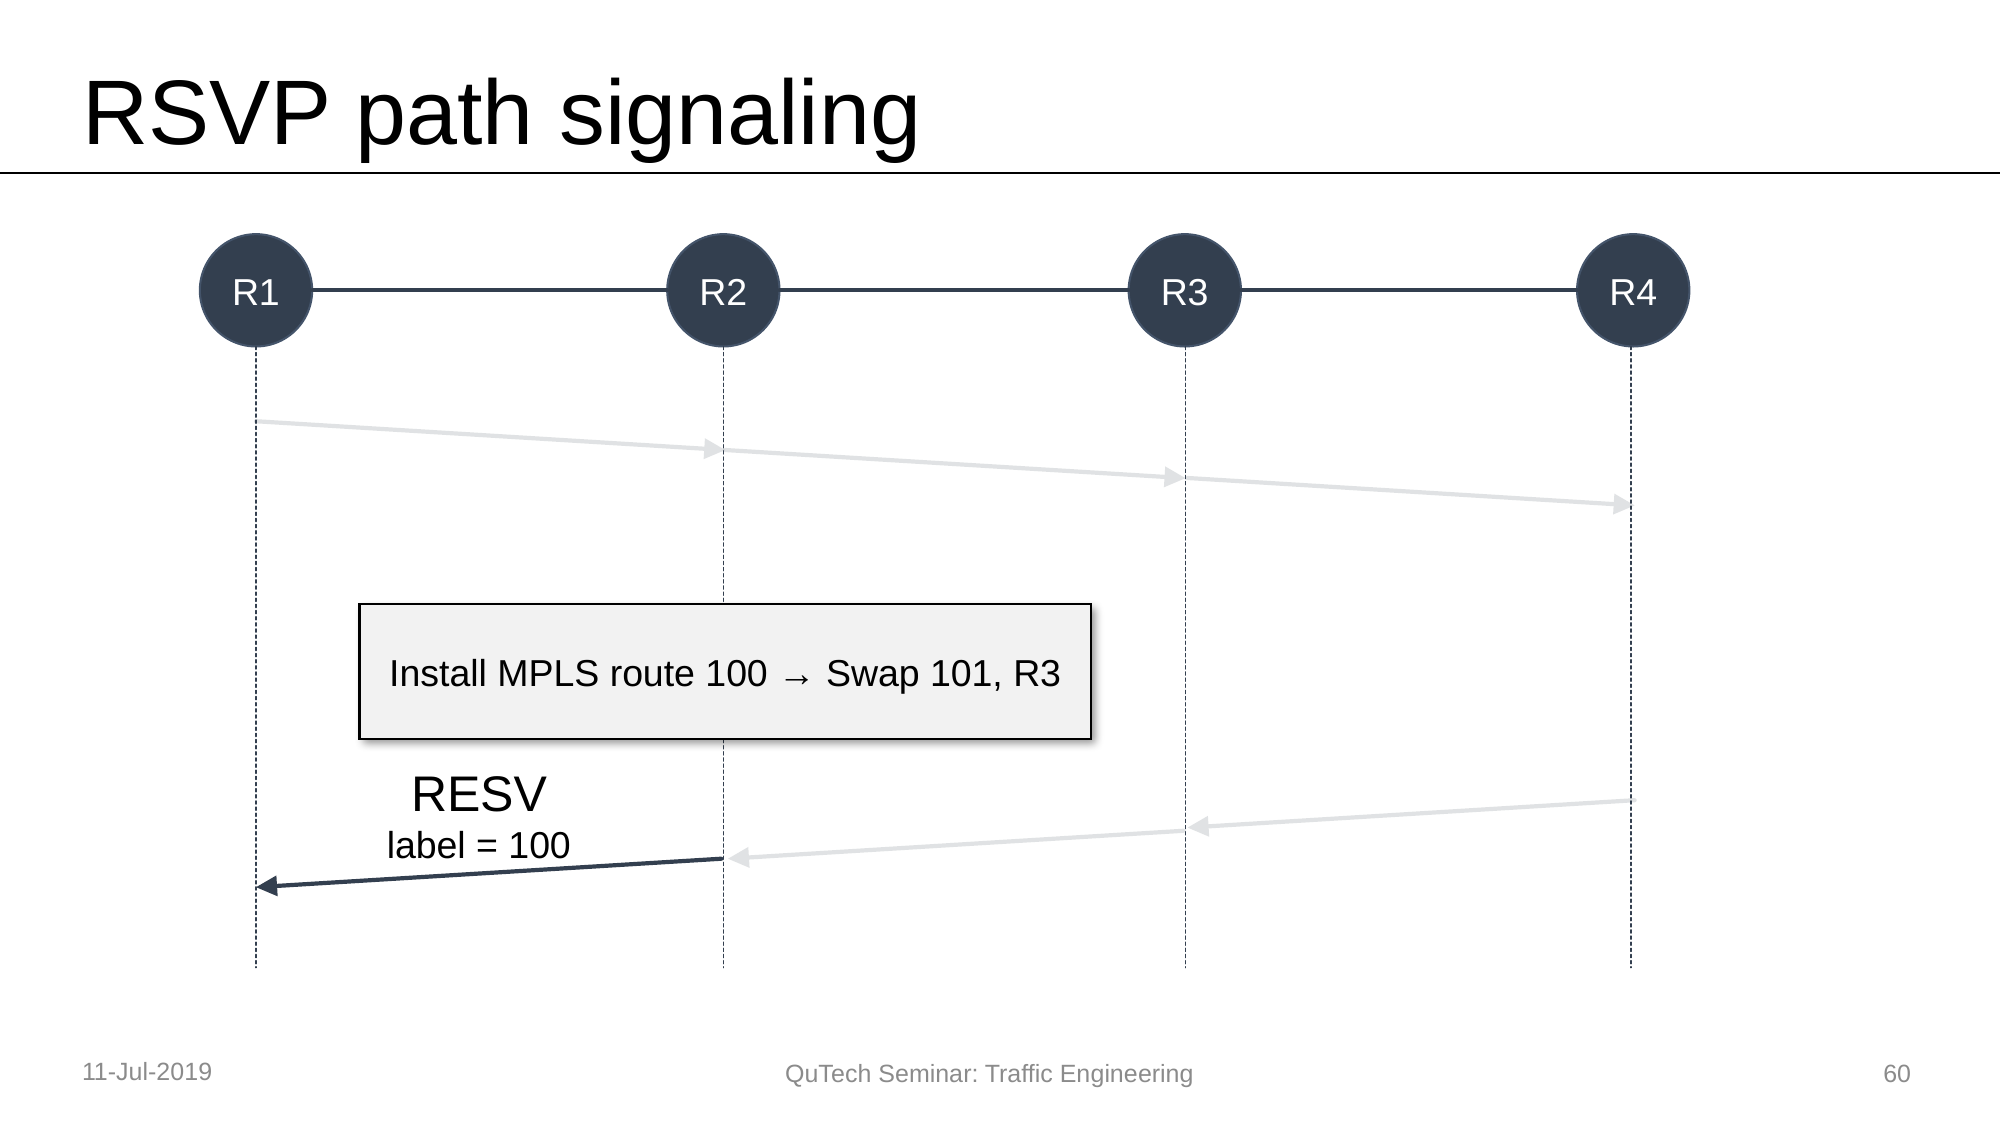

# RSVP path signaling
R1
R2
R3
R4
Install MPLS route 100 → Swap 101, R3
RESV
label = 100
11-Jul-2019
QuTech Seminar: Traffic Engineering
60